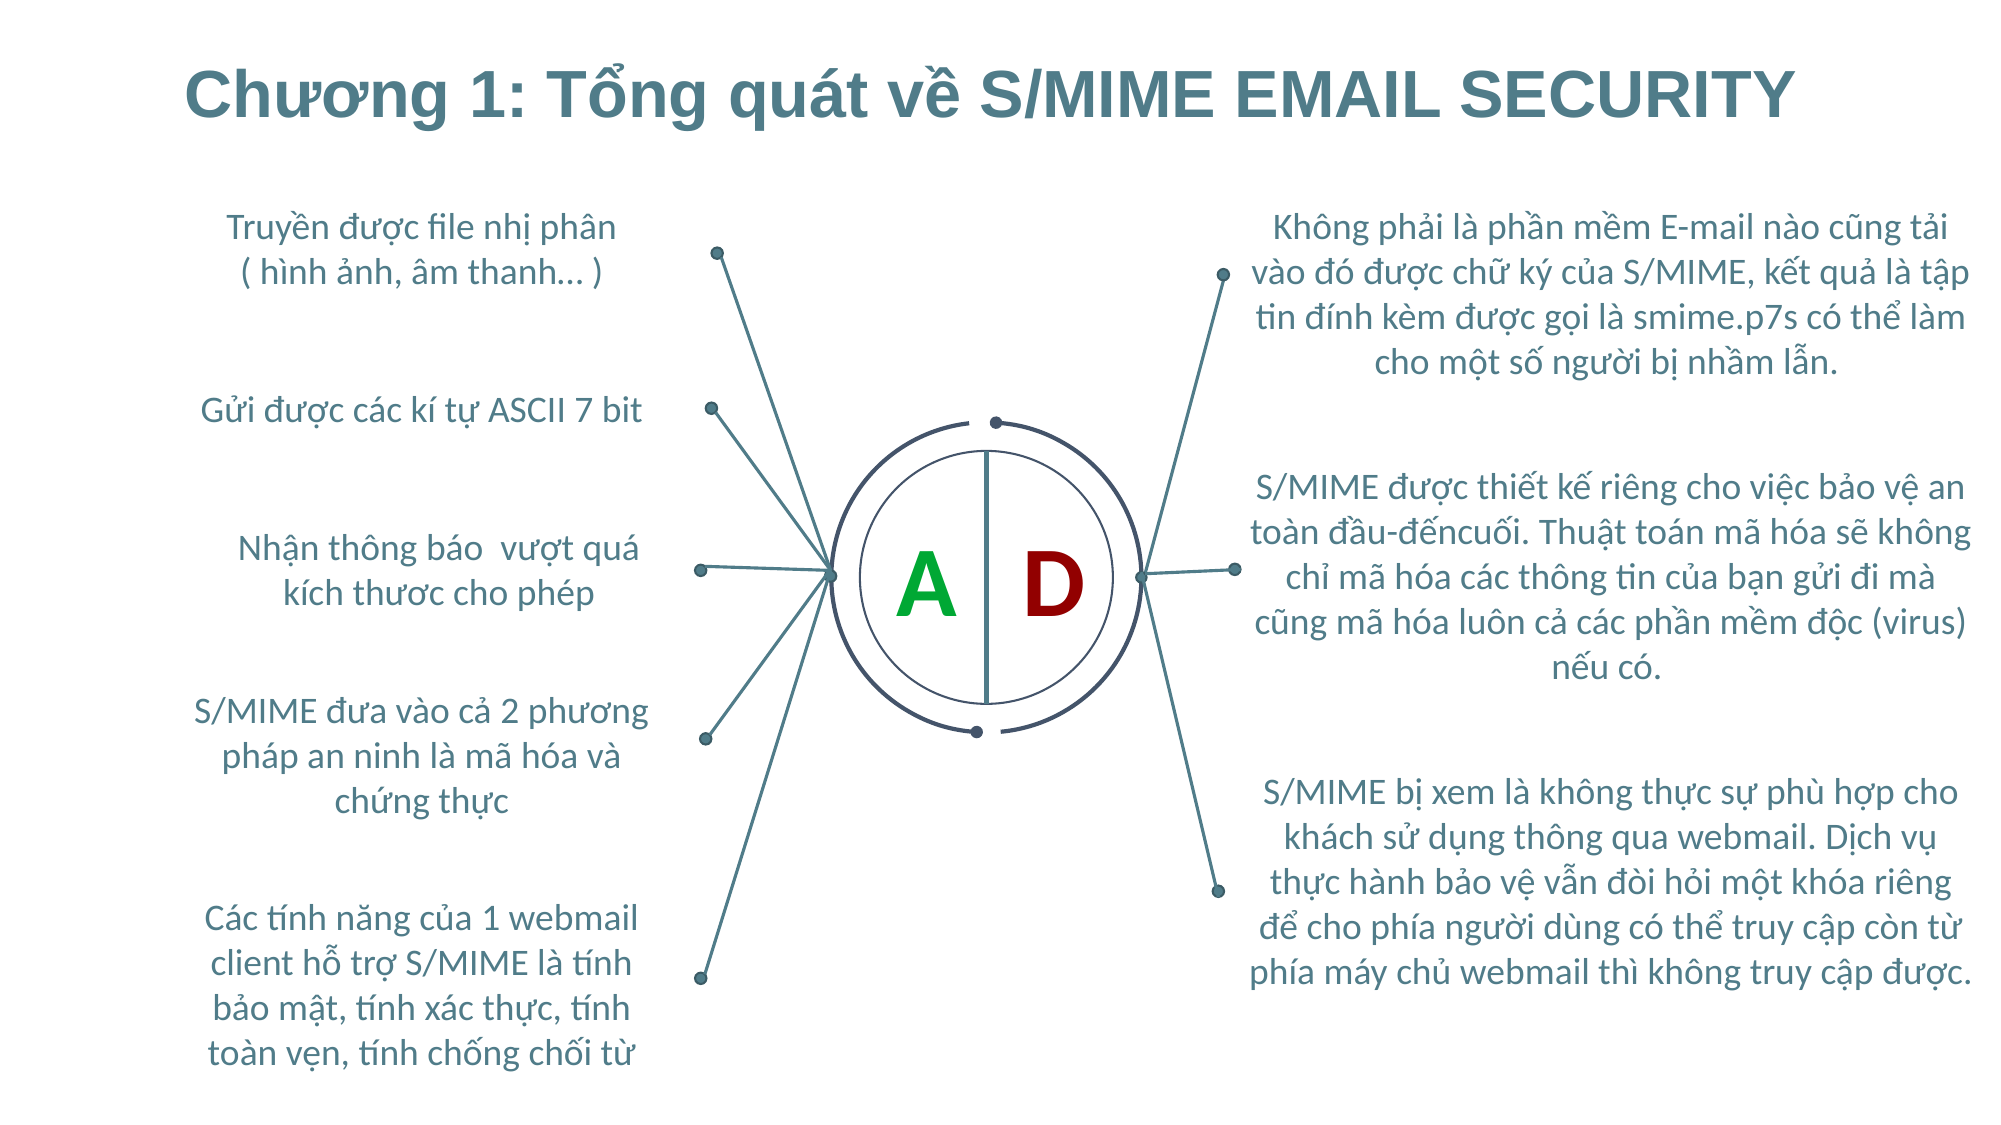

Chương 1: Tổng quát về S/MIME EMAIL SECURITY
Truyền được file nhị phân ( hình ảnh, âm thanh… )
Không phải là phần mềm E-mail nào cũng tải vào đó được chữ ký của S/MIME, kết quả là tập tin đính kèm được gọi là smime.p7s có thể làm cho một số người bị nhầm lẫn.

Gửi được các kí tự ASCII 7 bit

S/MIME được thiết kế riêng cho việc bảo vệ an toàn đầu-đếncuối. Thuật toán mã hóa sẽ không chỉ mã hóa các thông tin của bạn gửi đi mà cũng mã hóa luôn cả các phần mềm độc (virus) nếu có.
D
A
Nhận thông báo  vượt quá kích thươc cho phép

S/MIME đưa vào cả 2 phương pháp an ninh là mã hóa và chứng thực

S/MIME bị xem là không thực sự phù hợp cho khách sử dụng thông qua webmail. Dịch vụ thực hành bảo vệ vẫn đòi hỏi một khóa riêng để cho phía người dùng có thể truy cập còn từ phía máy chủ webmail thì không truy cập được.
Các tính năng của 1 webmail client hỗ trợ S/MIME là tính bảo mật, tính xác thực, tính toàn vẹn, tính chống chối từ